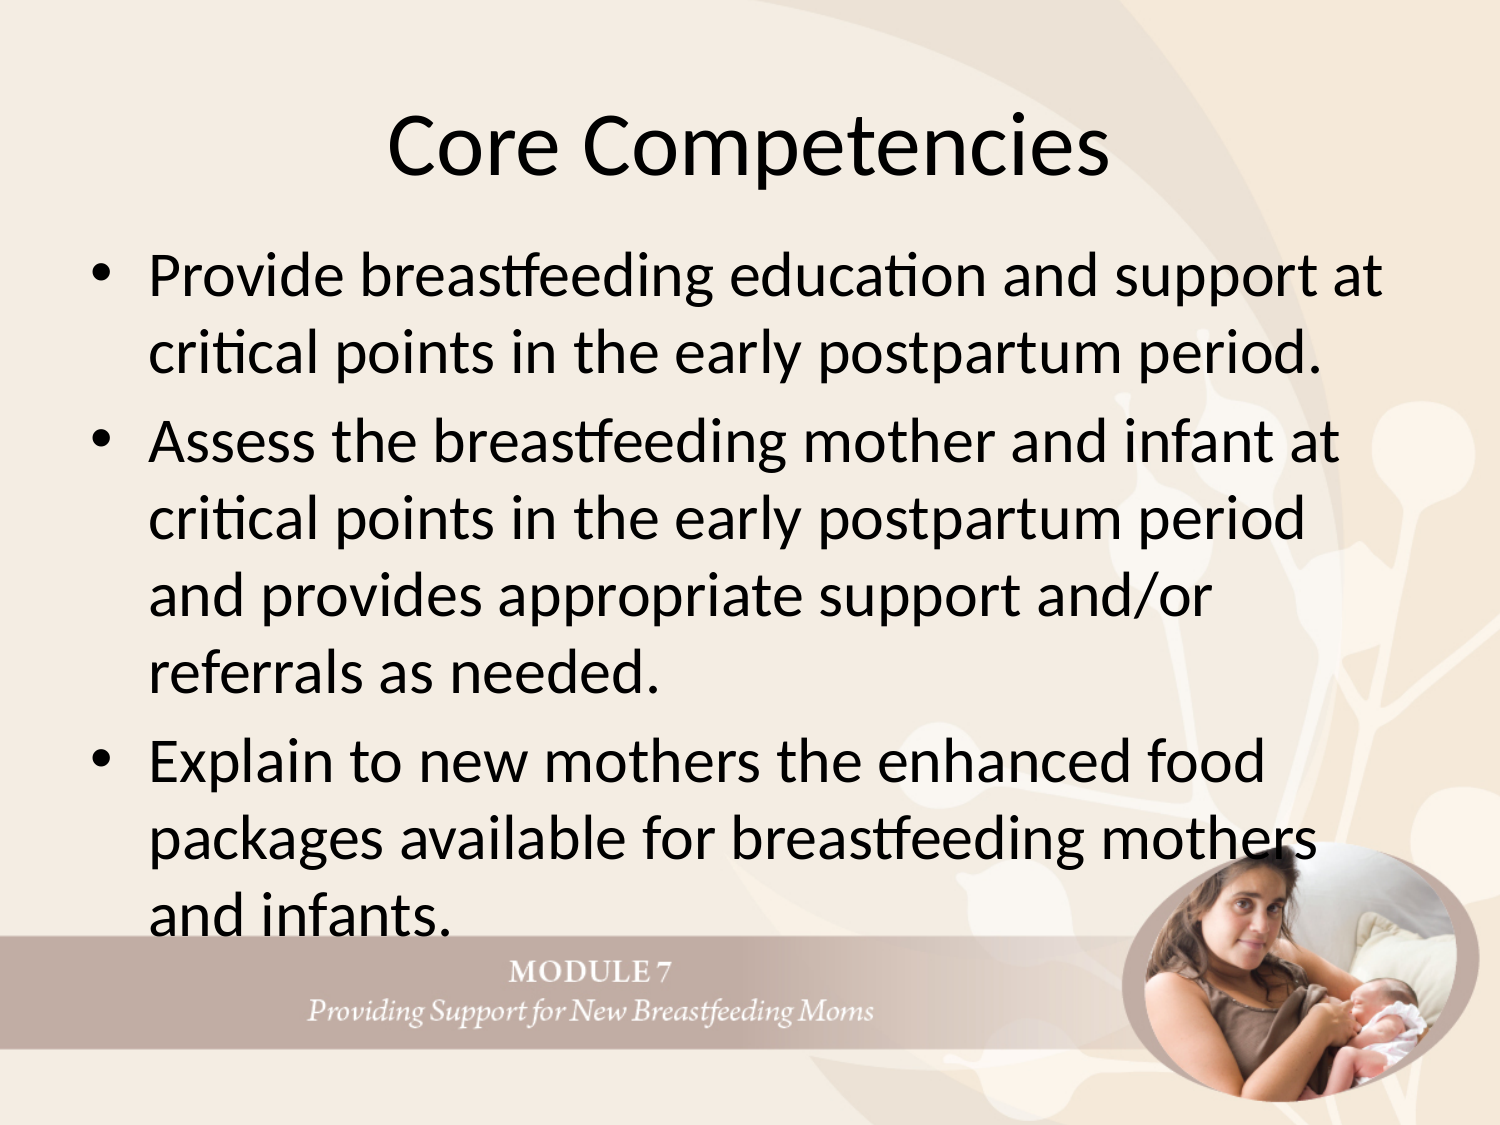

# Core Competencies
Provide breastfeeding education and support at critical points in the early postpartum period.
Assess the breastfeeding mother and infant at critical points in the early postpartum period and provides appropriate support and/or referrals as needed.
Explain to new mothers the enhanced food packages available for breastfeeding mothers and infants.